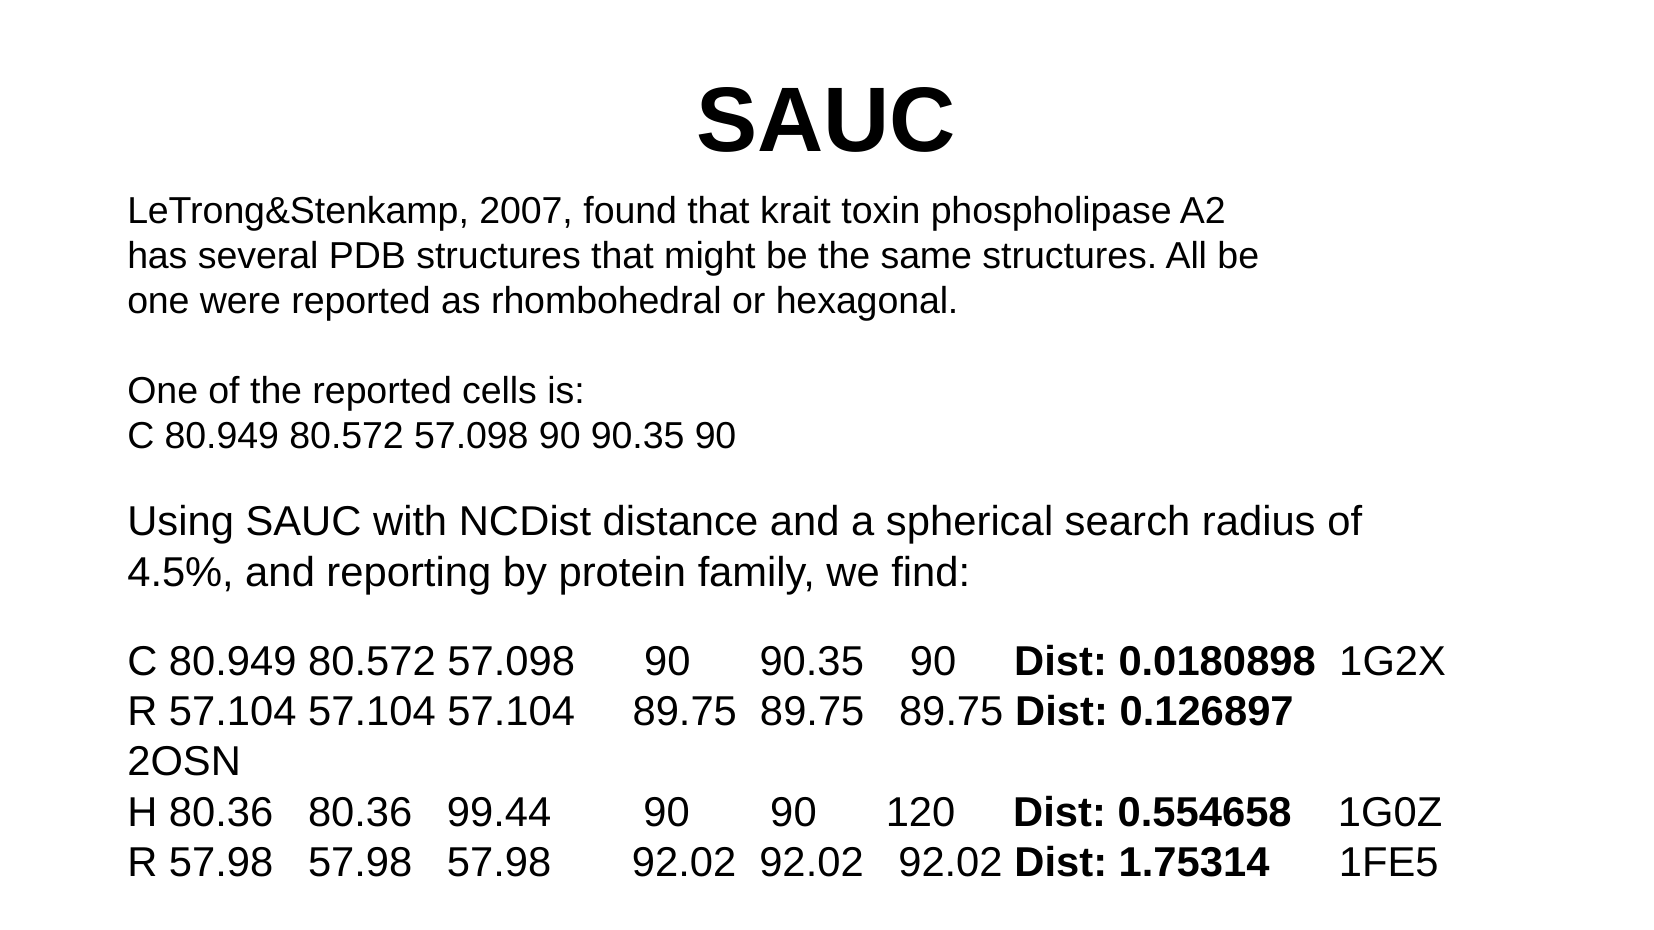

SAUC

LeTrong&Stenkamp, 2007, found that krait toxin phospholipase A2 has several PDB structures that might be the same structures. All be one were reported as rhombohedral or hexagonal.

One of the reported cells is:
C 80.949 80.572 57.098 90 90.35 90

Using SAUC with NCDist distance and a spherical search radius of 4.5%, and reporting by protein family, we find:

C 80.949 80.572 57.098      90      90.35    90     Dist: 0.0180898  1G2X
R 57.104 57.104 57.104     89.75  89.75   89.75 Dist: 0.126897    2OSN
H 80.36   80.36   99.44        90       90      120     Dist: 0.554658    1G0Z
R 57.98   57.98   57.98       92.02  92.02   92.02 Dist: 1.75314      1FE5